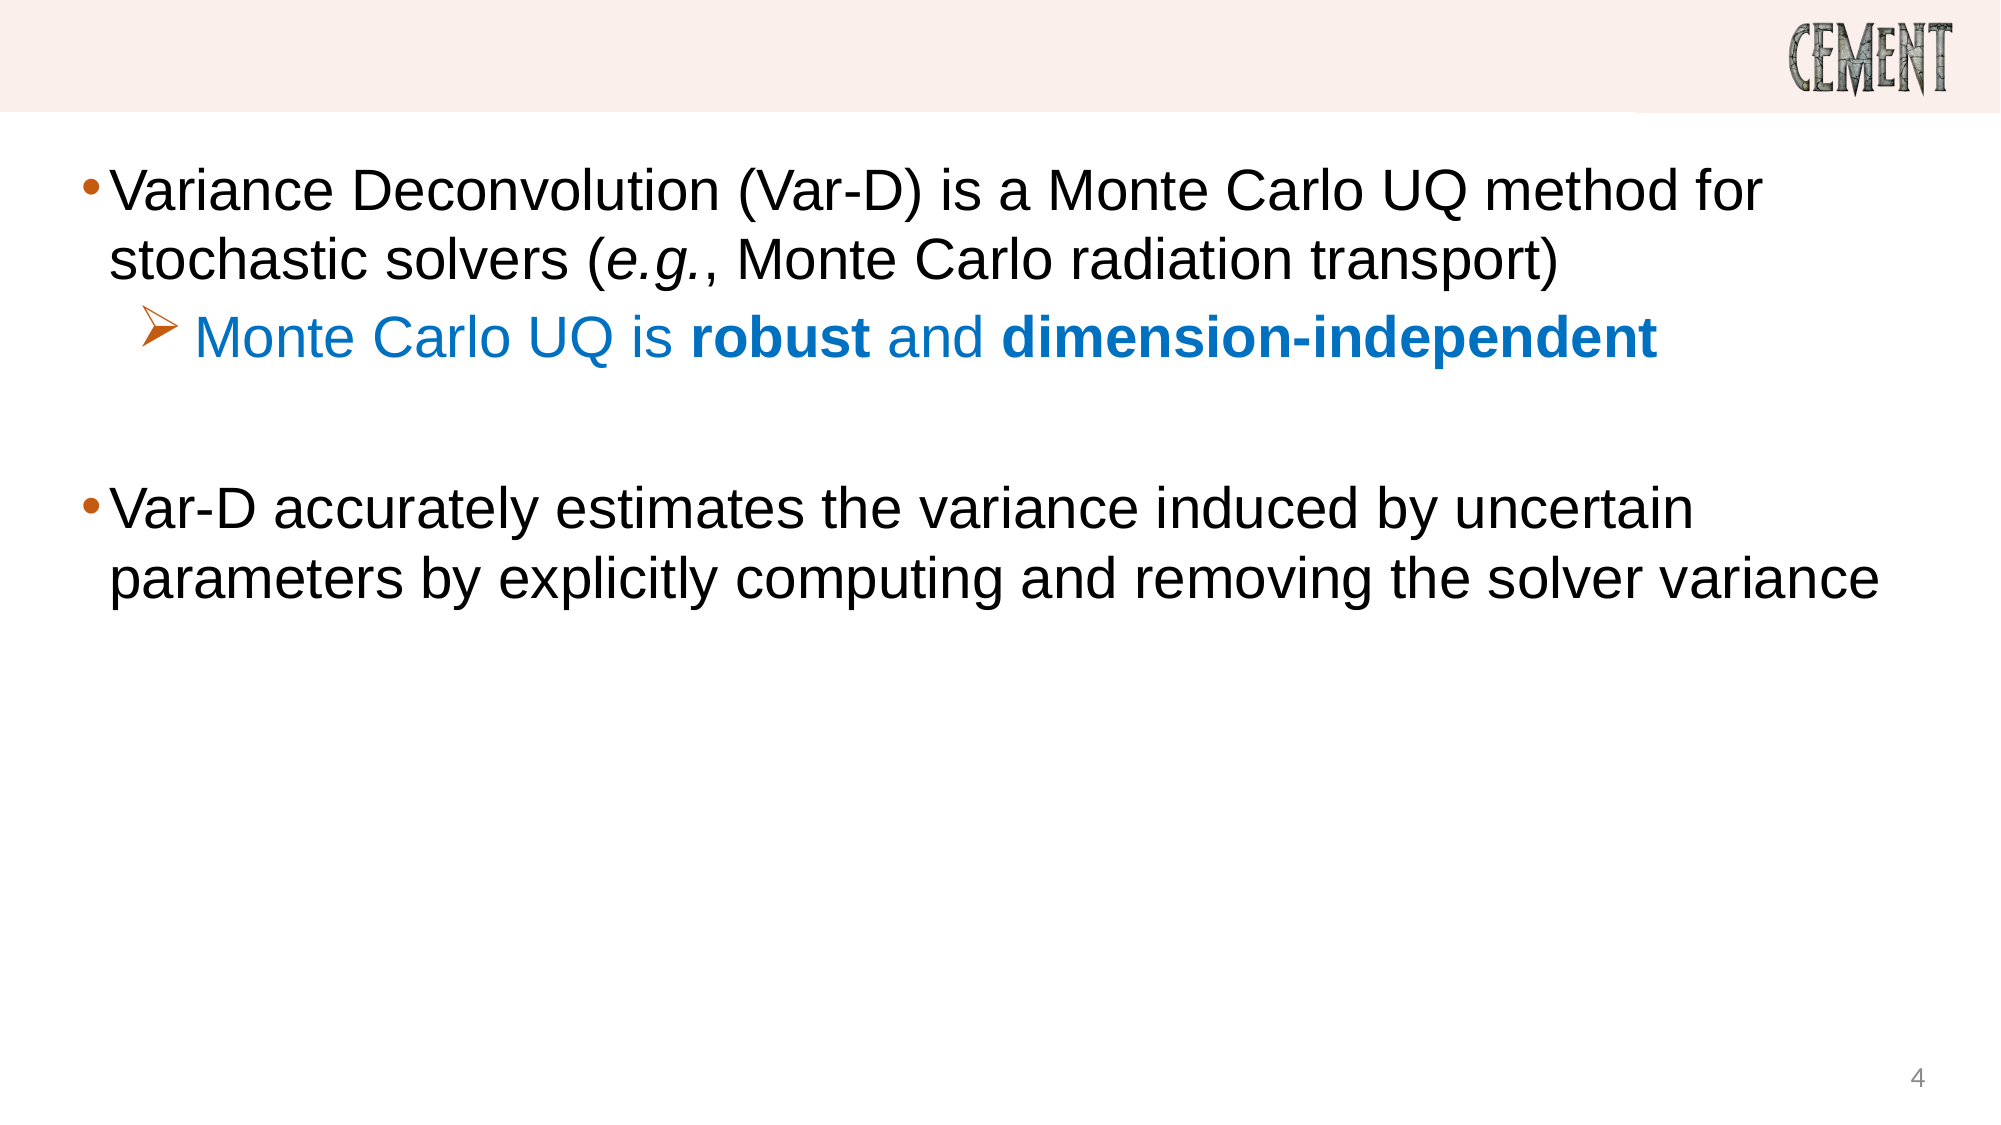

# Summary: Variance Deconvolution
Variance Deconvolution (Var-D) is a Monte Carlo UQ method for stochastic solvers (e.g., Monte Carlo radiation transport)
Monte Carlo UQ is robust and dimension-independent

Var-D accurately estimates the variance induced by uncertain parameters by explicitly computing and removing the solver variance
4